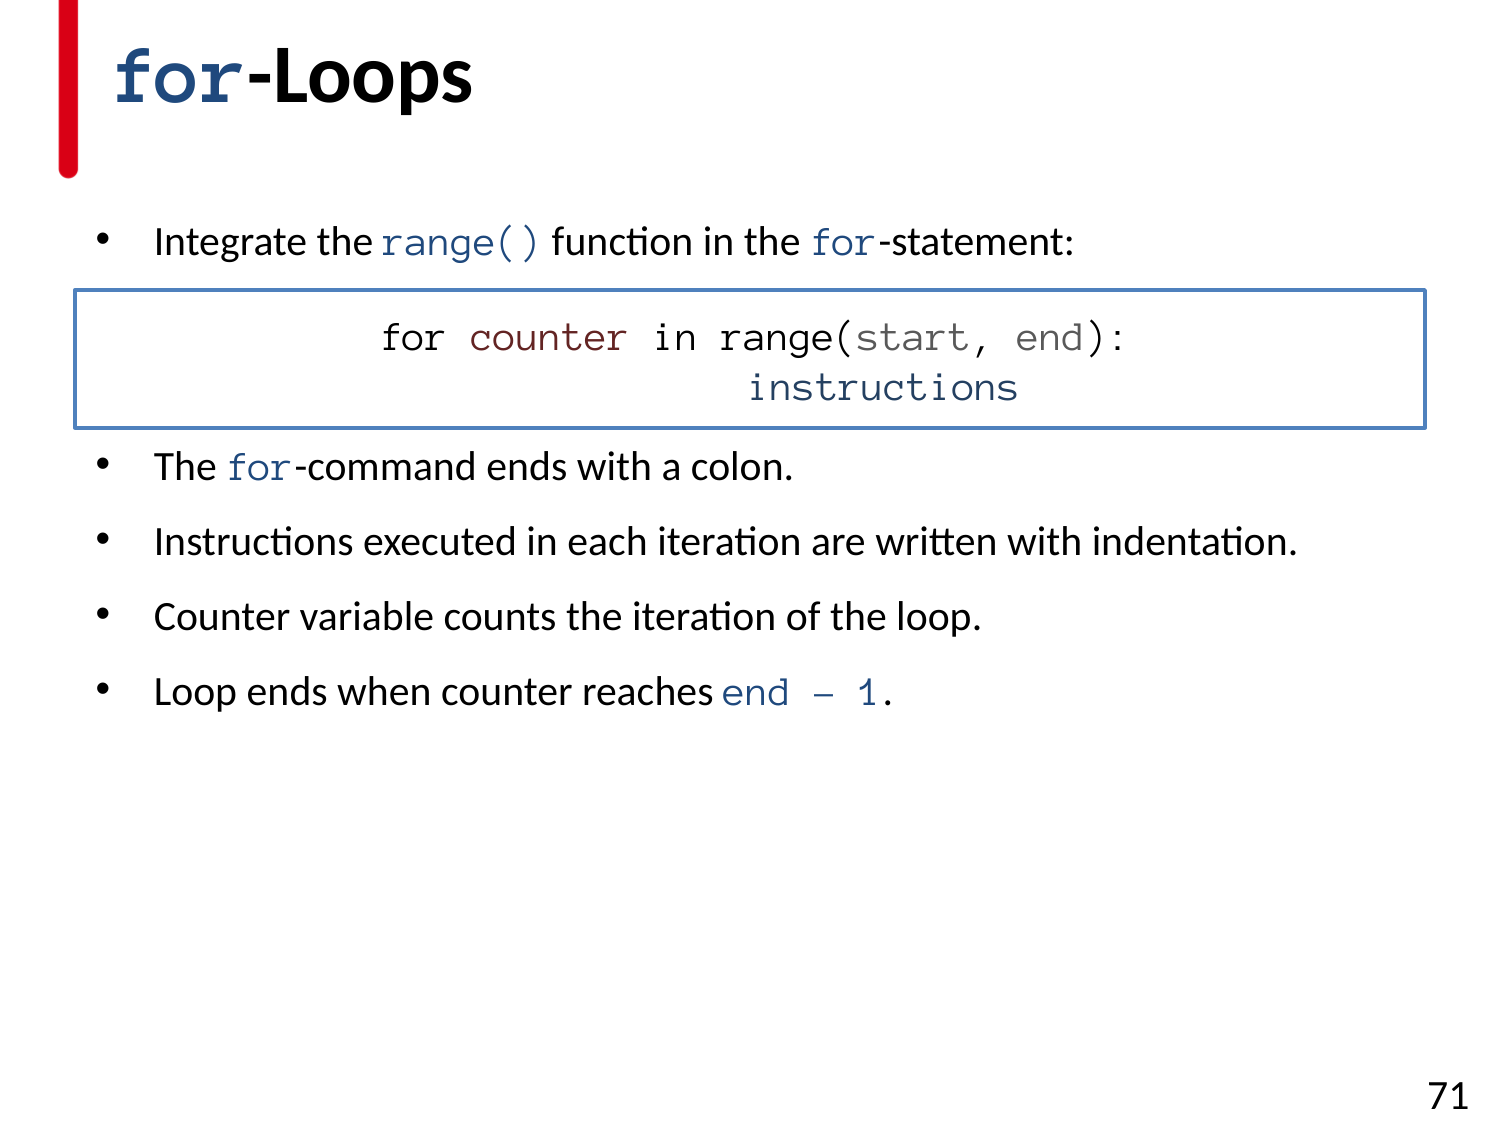

# for-Loops
Integrate the range() function in the for-statement:

The for-command ends with a colon.
Instructions executed in each iteration are written with indentation.
Counter variable counts the iteration of the loop.
Loop ends when counter reaches end – 1.
for counter in range(start, end):
	instructions